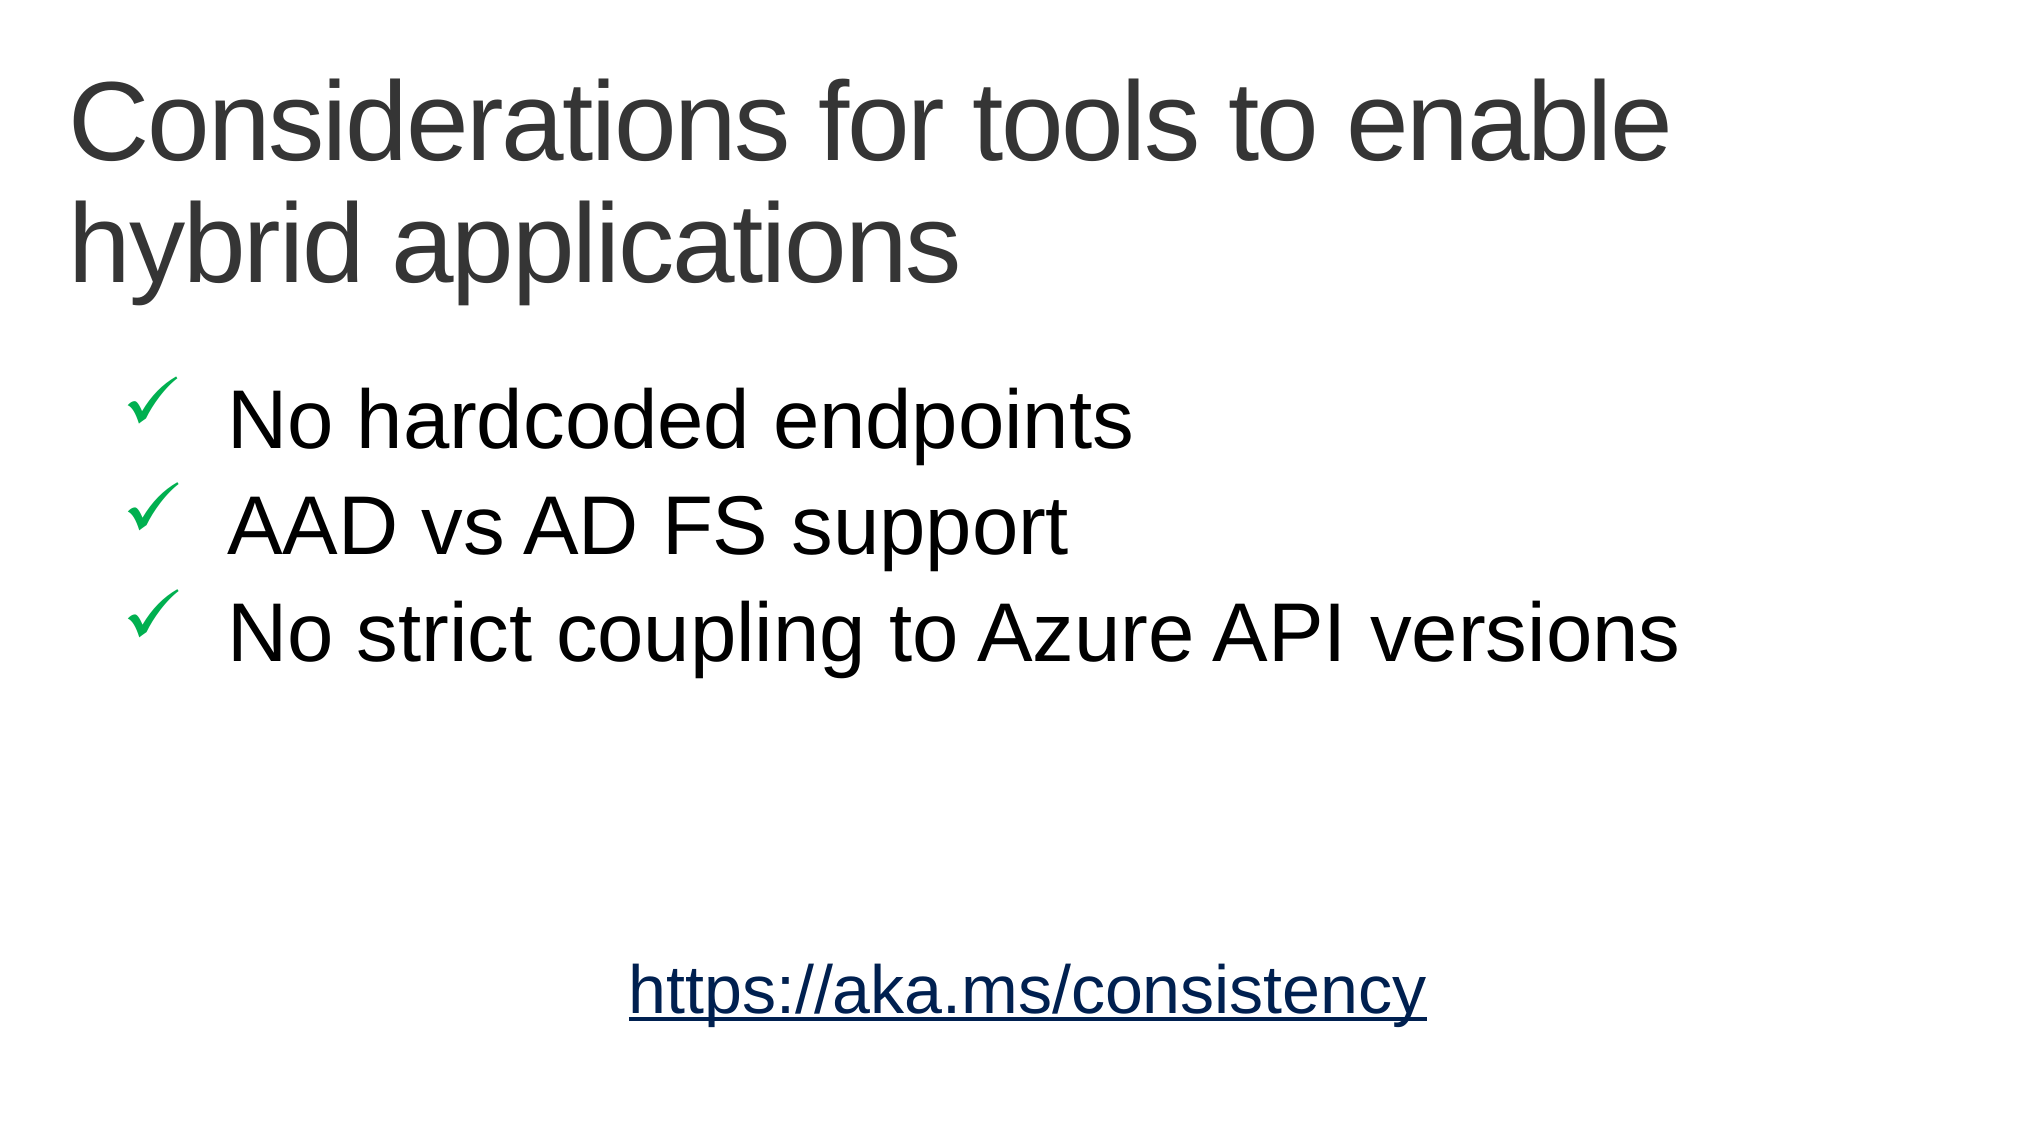

# Considerations for tools to enable hybrid applications
No hardcoded endpoints
AAD vs AD FS support
No strict coupling to Azure API versions
https://aka.ms/consistency